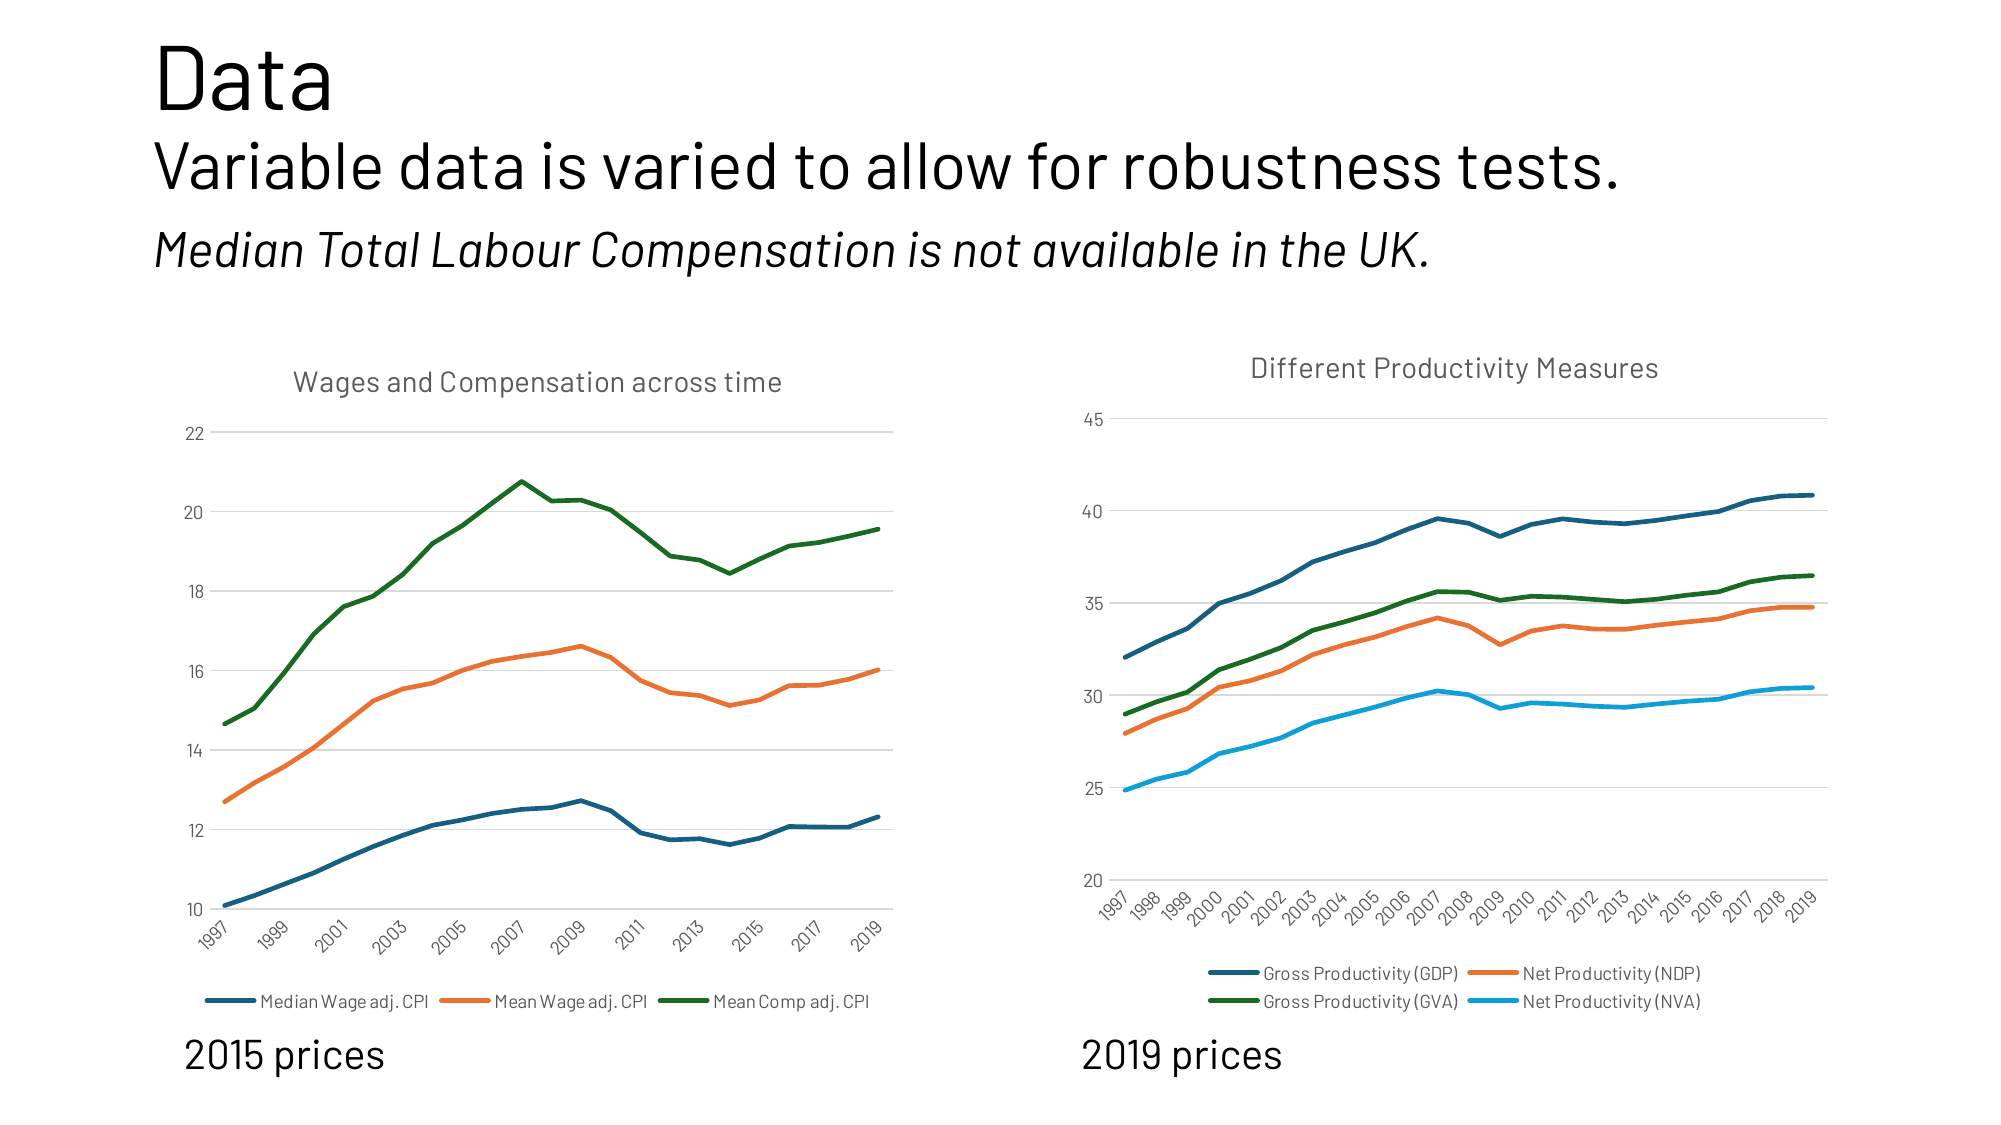

# Data
Variable data is varied to allow for robustness tests.
Median Total Labour Compensation is not available in the UK.

### Chart: Different Productivity Measures

| Category | Gross Productivity (GDP) | Net Productivity (NDP) | Gross Productivity (GVA) | Net Productivity (NVA) |
|---|---|---|---|---|
| 1997 | 32.046471656222145 | 27.921728527308783 | 28.97057775881141 | 24.845834629898043 |
| 1998 | 32.88233548300233 | 28.697078648808592 | 29.631647365987764 | 25.446390531794023 |
| 1999 | 33.61696590824615 | 29.27763806187783 | 30.167035286730883 | 25.827707440362563 |
| 2000 | 34.97003753550482 | 30.42478280033994 | 31.372585847560615 | 26.827331112395736 |
| 2001 | 35.50956195017274 | 30.779631973122026 | 31.94607353355082 | 27.216143556500104 |
| 2002 | 36.21048912847123 | 31.31484779912713 | 32.58524304854409 | 27.68960171919999 |
| 2003 | 37.221000873606606 | 32.19253012854895 | 33.51047823686075 | 28.482007491803095 |
| 2004 | 37.76828815424135 | 32.7220822959801 | 33.96403769016039 | 28.917831831899143 |
| 2005 | 38.261669380629066 | 33.150918802505885 | 34.46372924854341 | 29.352978670420228 |
| 2006 | 38.96521423862763 | 33.711054855603614 | 35.09761950423891 | 29.84346012121488 |
| 2007 | 39.567302337429325 | 34.18639595210854 | 35.61018018006566 | 30.229273794744874 |
| 2008 | 39.31405901959073 | 33.75712433822663 | 35.57465946888007 | 30.01772478751597 |
| 2009 | 38.59369092460942 | 32.73178331610374 | 35.13940056939742 | 29.27749296089173 |
| 2010 | 39.25033890446854 | 33.47810608389977 | 35.357155669469165 | 29.584922848900394 |
| 2011 | 39.55358871555408 | 33.75478742656435 | 35.31255538830222 | 29.51375409931248 |
| 2012 | 39.3731087241921 | 33.58340315519712 | 35.18919251629347 | 29.399486947298488 |
| 2013 | 39.287666635355706 | 33.56577593256719 | 35.0634993887001 | 29.341608685911584 |
| 2014 | 39.47085734284298 | 33.79226751739264 | 35.19508832937552 | 29.51649850392517 |
| 2015 | 39.72129684159452 | 33.970733008394305 | 35.42218817031601 | 29.671624337115787 |
| 2016 | 39.951963308044036 | 34.131758155978375 | 35.598689849523474 | 29.778484697457813 |
| 2017 | 40.534372842858325 | 34.575194330654625 | 36.14089545897491 | 30.181716946771218 |
| 2018 | 40.792191790623704 | 34.761883979560906 | 36.39485740928093 | 30.36454959821814 |
| 2019 | 40.83373901978692 | 34.762274801555236 | 36.479454569656184 | 30.4079903514245 |

### Chart: Wages and Compensation across time

| Category | Median Wage adj. CPI | Mean Wage adj. CPI | Mean Comp adj. CPI |
|---|---|---|---|
| 1997 | 10.085592011412269 | 12.696148359486449 | 14.653922967189729 |
| 1998 | 10.337078651685392 | 13.174157303370785 | 15.049016853932583 |
| 1999 | 10.624133148404994 | 13.578363384188627 | 15.941470180305133 |
| 2000 | 10.907840440165062 | 14.057771664374142 | 16.919669876203574 |
| 2001 | 11.25 | 14.646739130434781 | 17.606793478260872 |
| 2002 | 11.570469798657717 | 15.23489932885906 | 17.87288590604027 |
| 2003 | 11.854304635761588 | 15.536423841059603 | 18.421324503311258 |
| 2004 | 12.104575163398692 | 15.686274509803921 | 19.201045751633988 |
| 2005 | 12.240717029449426 | 16.005121638924457 | 19.64737516005122 |
| 2006 | 12.403003754693366 | 16.23279098873592 | 20.212390488110135 |
| 2007 | 12.506112469437655 | 16.356968215158926 | 20.763202933985333 |
| 2008 | 12.550177095631643 | 16.458087367178276 | 20.26800472255018 |
| 2009 | 12.725173210161662 | 16.616628175519633 | 20.29214780600462 |
| 2010 | 12.472035794183446 | 16.331096196868007 | 20.043064876957494 |
| 2011 | 11.916488222698073 | 15.749464668094218 | 19.475910064239827 |
| 2012 | 11.73777315296566 | 15.442247658688865 | 18.882518210197713 |
| 2013 | 11.766497461928934 | 15.370558375634518 | 18.780304568527917 |
| 2014 | 11.62 | 15.12 | 18.4432 |
| 2015 | 11.78 | 15.26 | 18.8037 |
| 2016 | 12.075471698113207 | 15.620655412115193 | 19.134955312810323 |
| 2017 | 12.059961315280464 | 15.628626692456479 | 19.222437137330754 |
| 2018 | 12.058545797922566 | 15.779036827195466 | 19.38205854579792 |
| 2019 | 12.319109461966603 | 16.020408163265305 | 19.558627087198513 |
2015 prices
2019 prices